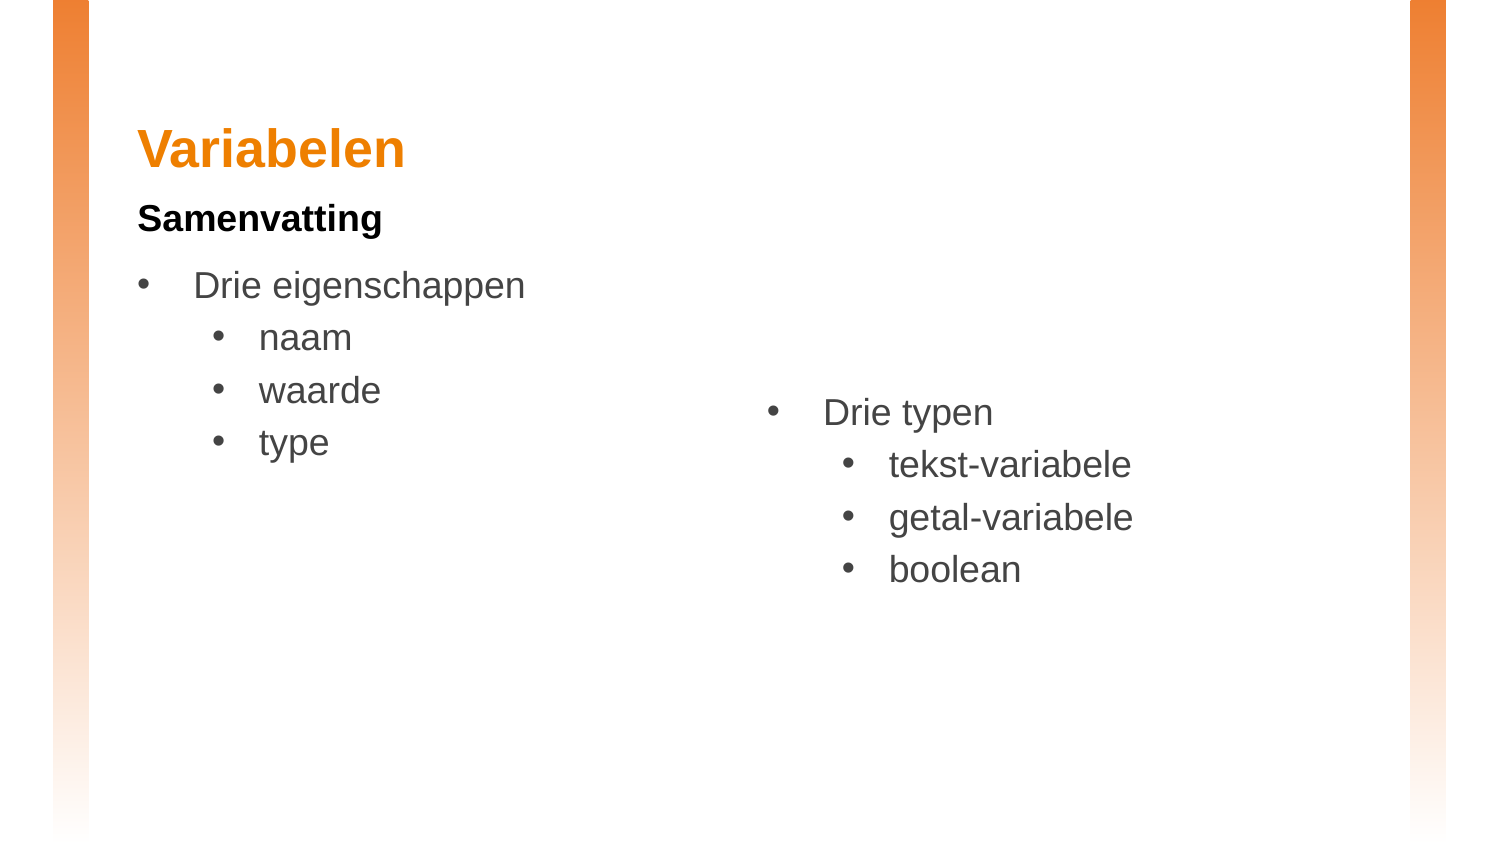

# Variabelen
Samenvatting
Drie eigenschappen
naam
waarde
type

Drie typen
tekst-variabele
getal-variabele
boolean